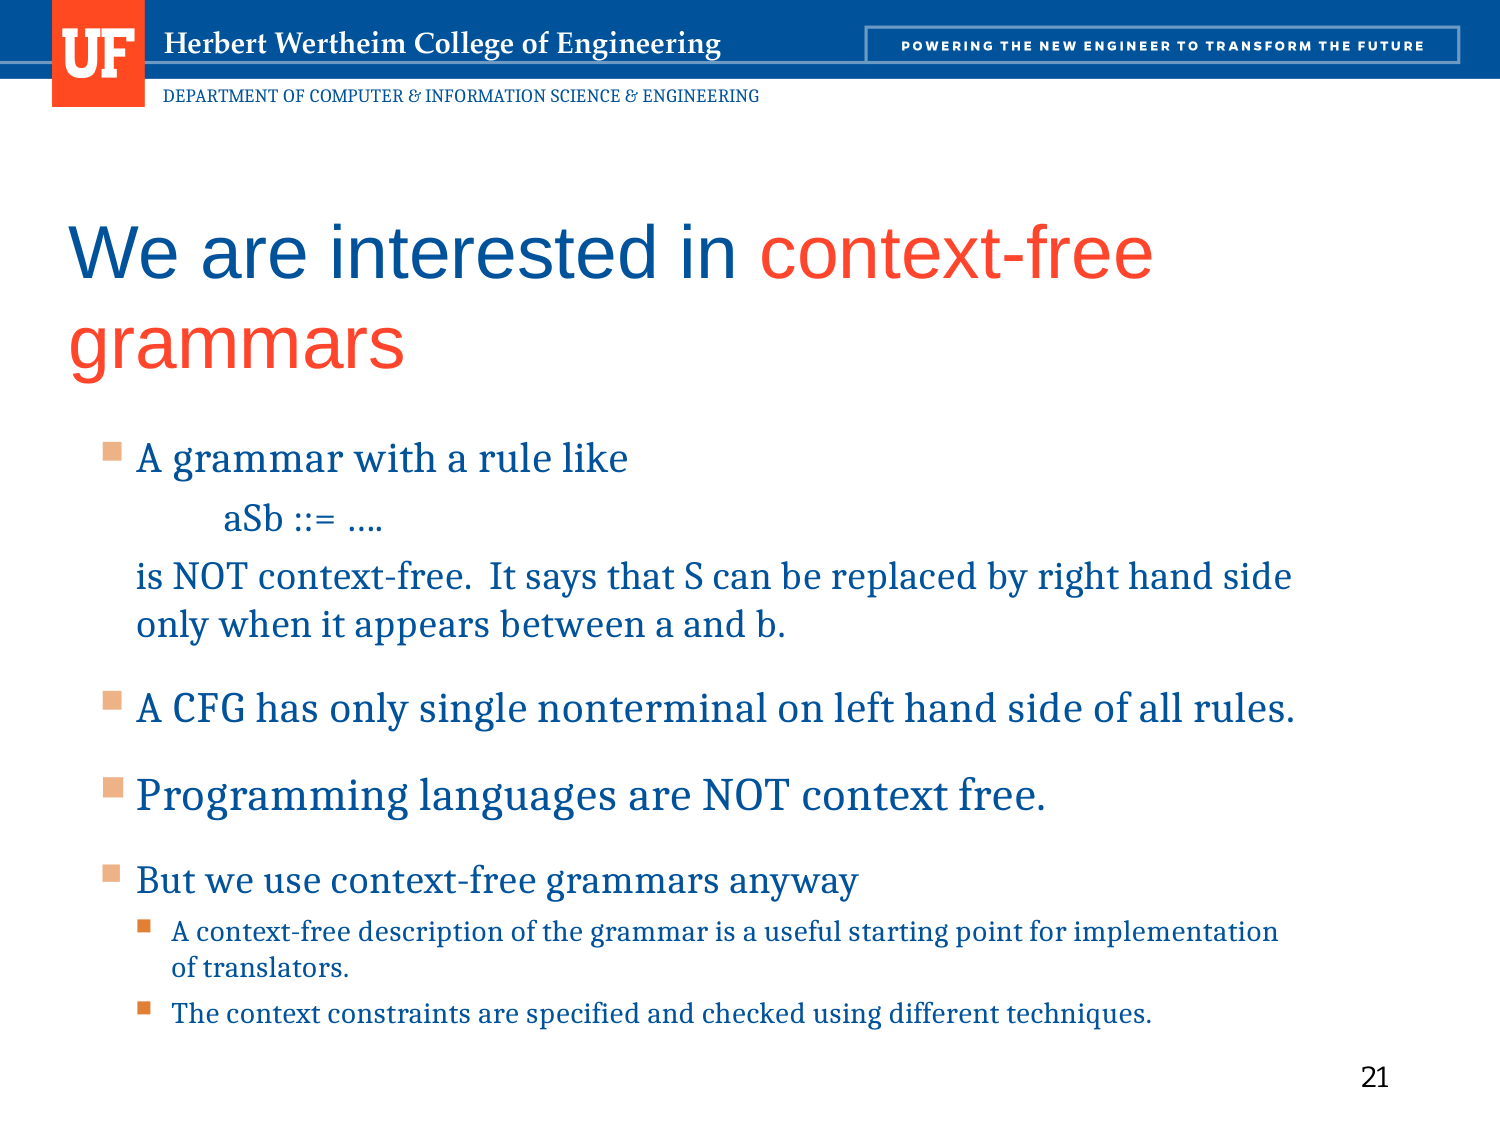

# We are interested in context-free grammars
A grammar with a rule like
          aSb ::= ….
is NOT context-free.  It says that S can be replaced by right hand side only when it appears between a and b.
A CFG has only single nonterminal on left hand side of all rules.
Programming languages are NOT context free.
But we use context-free grammars anyway
A context-free description of the grammar is a useful starting point for implementation of translators.
The context constraints are specified and checked using different techniques.

21